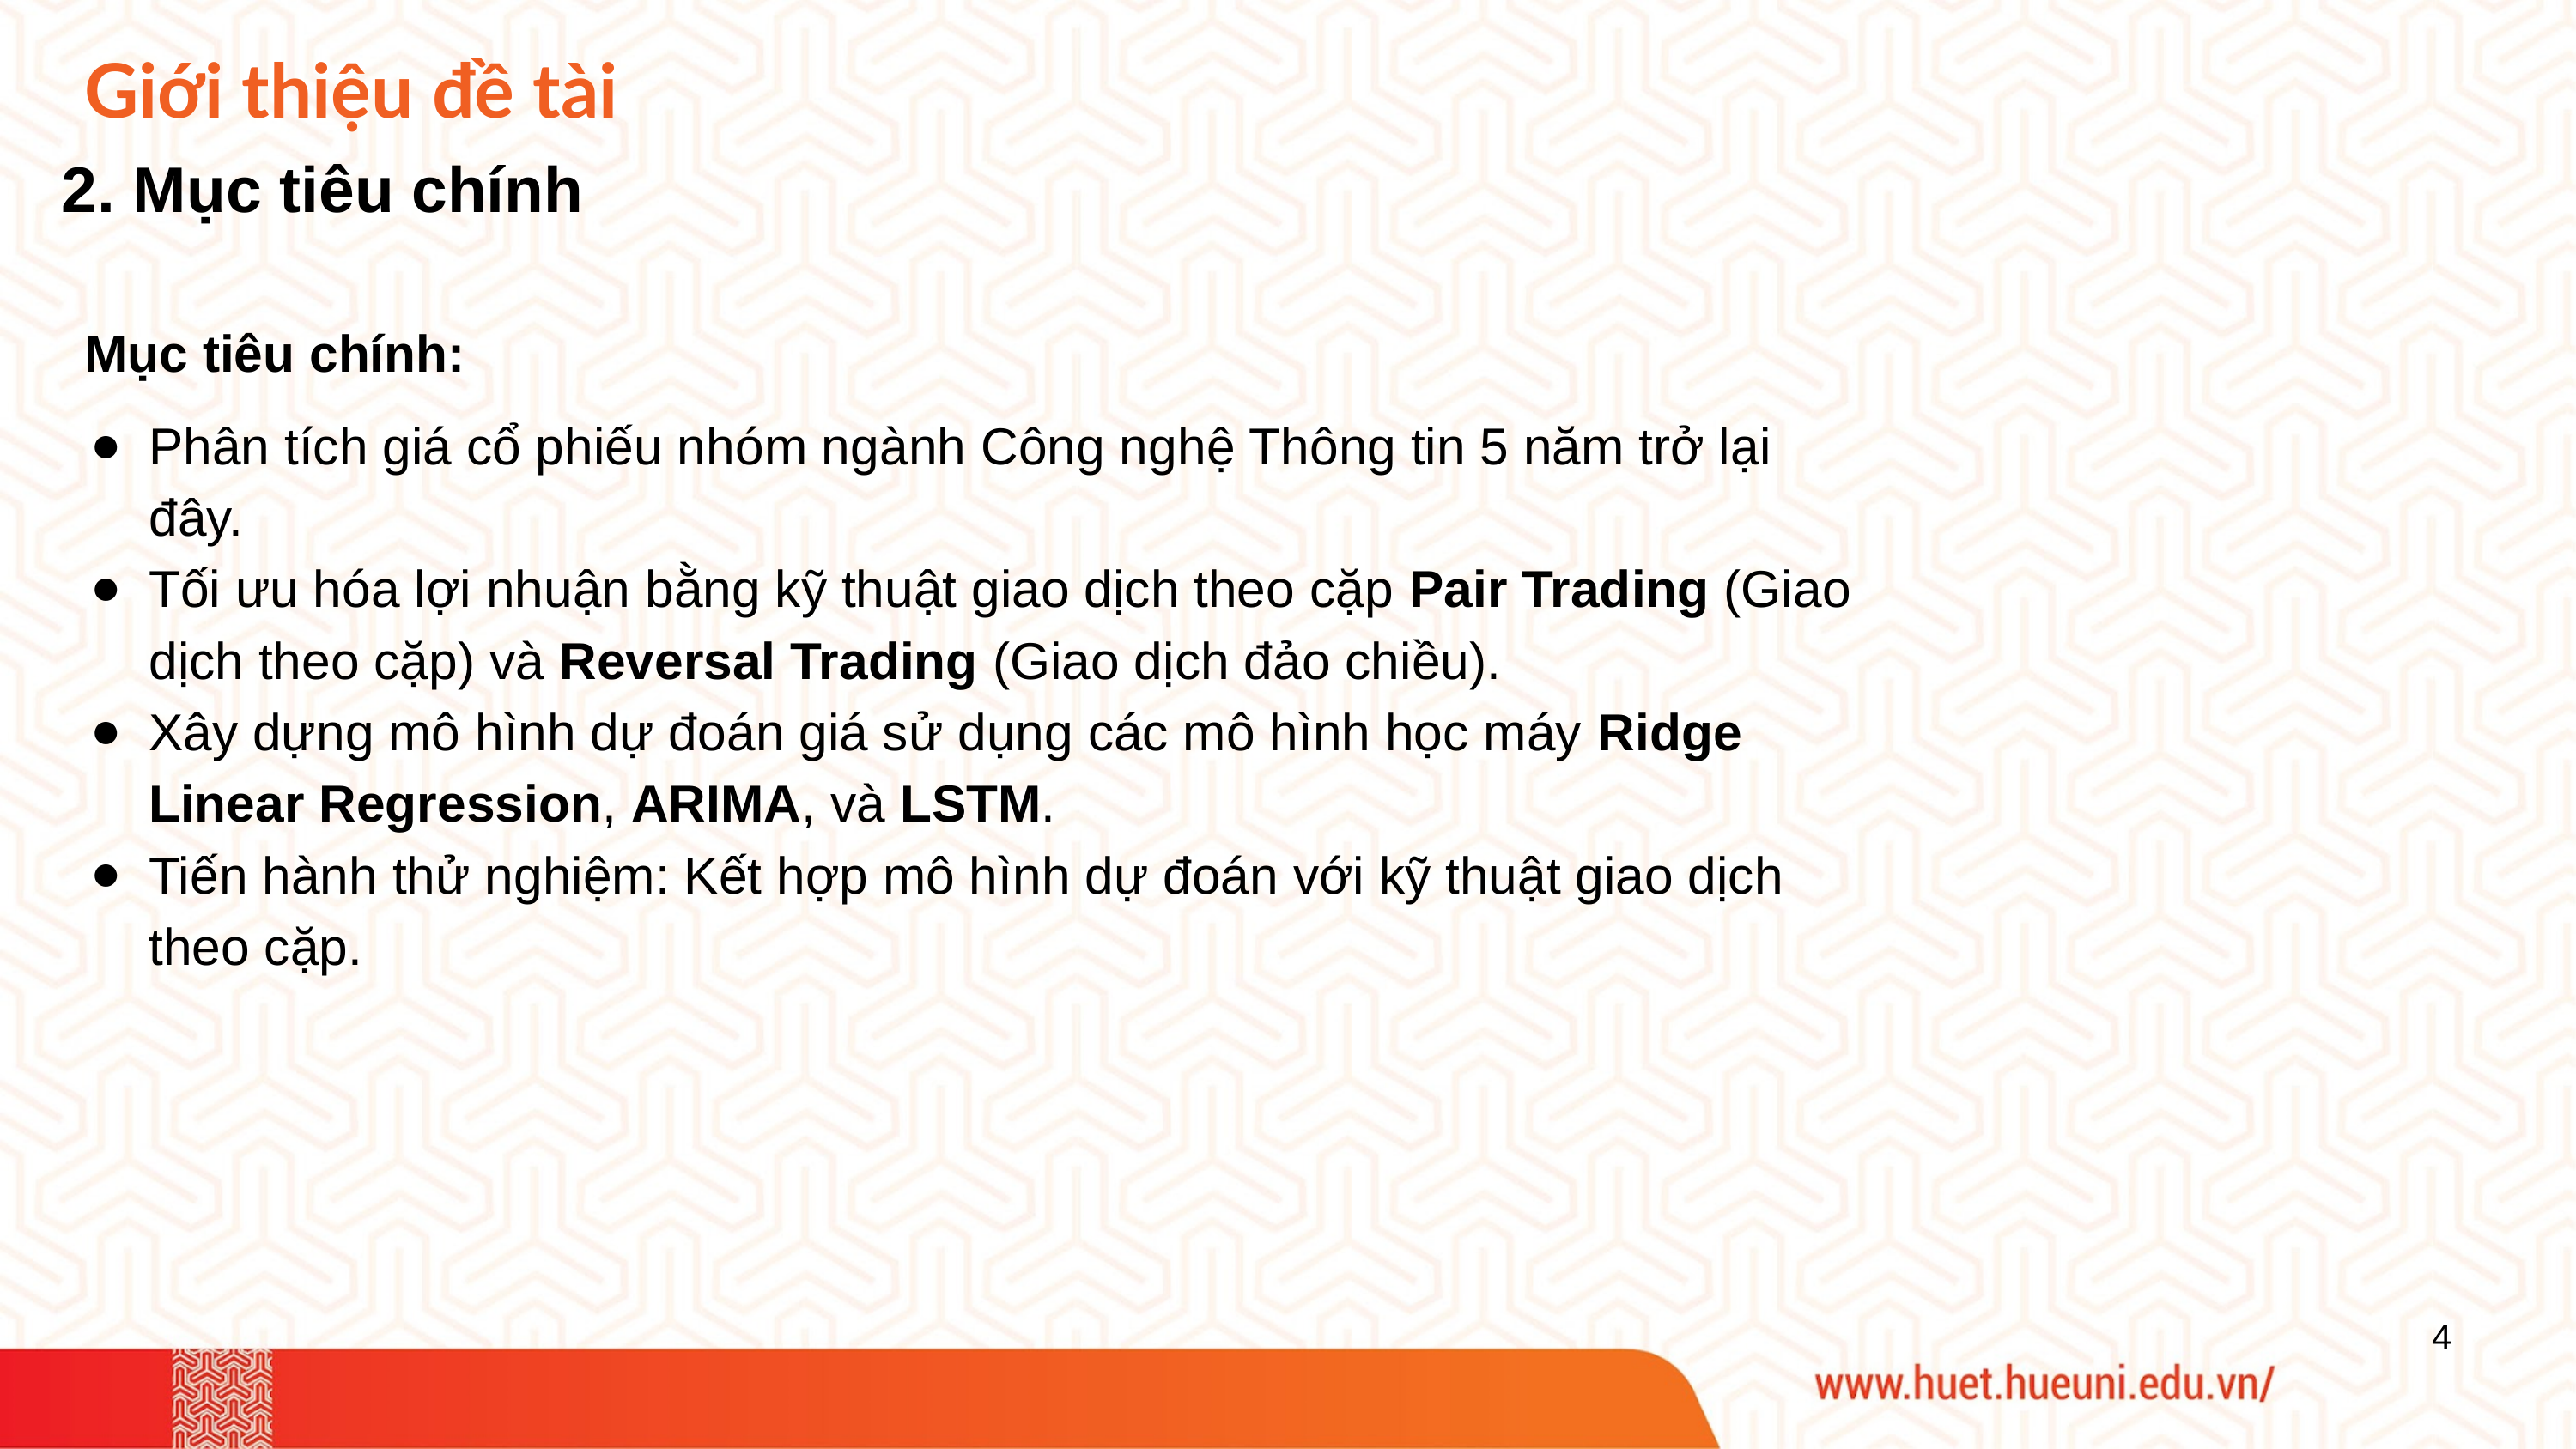

Giới thiệu đề tài
2. Mục tiêu chính
Mục tiêu chính:
Phân tích giá cổ phiếu nhóm ngành Công nghệ Thông tin 5 năm trở lại đây.
Tối ưu hóa lợi nhuận bằng kỹ thuật giao dịch theo cặp Pair Trading (Giao dịch theo cặp) và Reversal Trading (Giao dịch đảo chiều).
Xây dựng mô hình dự đoán giá sử dụng các mô hình học máy Ridge Linear Regression, ARIMA, và LSTM.
Tiến hành thử nghiệm: Kết hợp mô hình dự đoán với kỹ thuật giao dịch theo cặp.

4